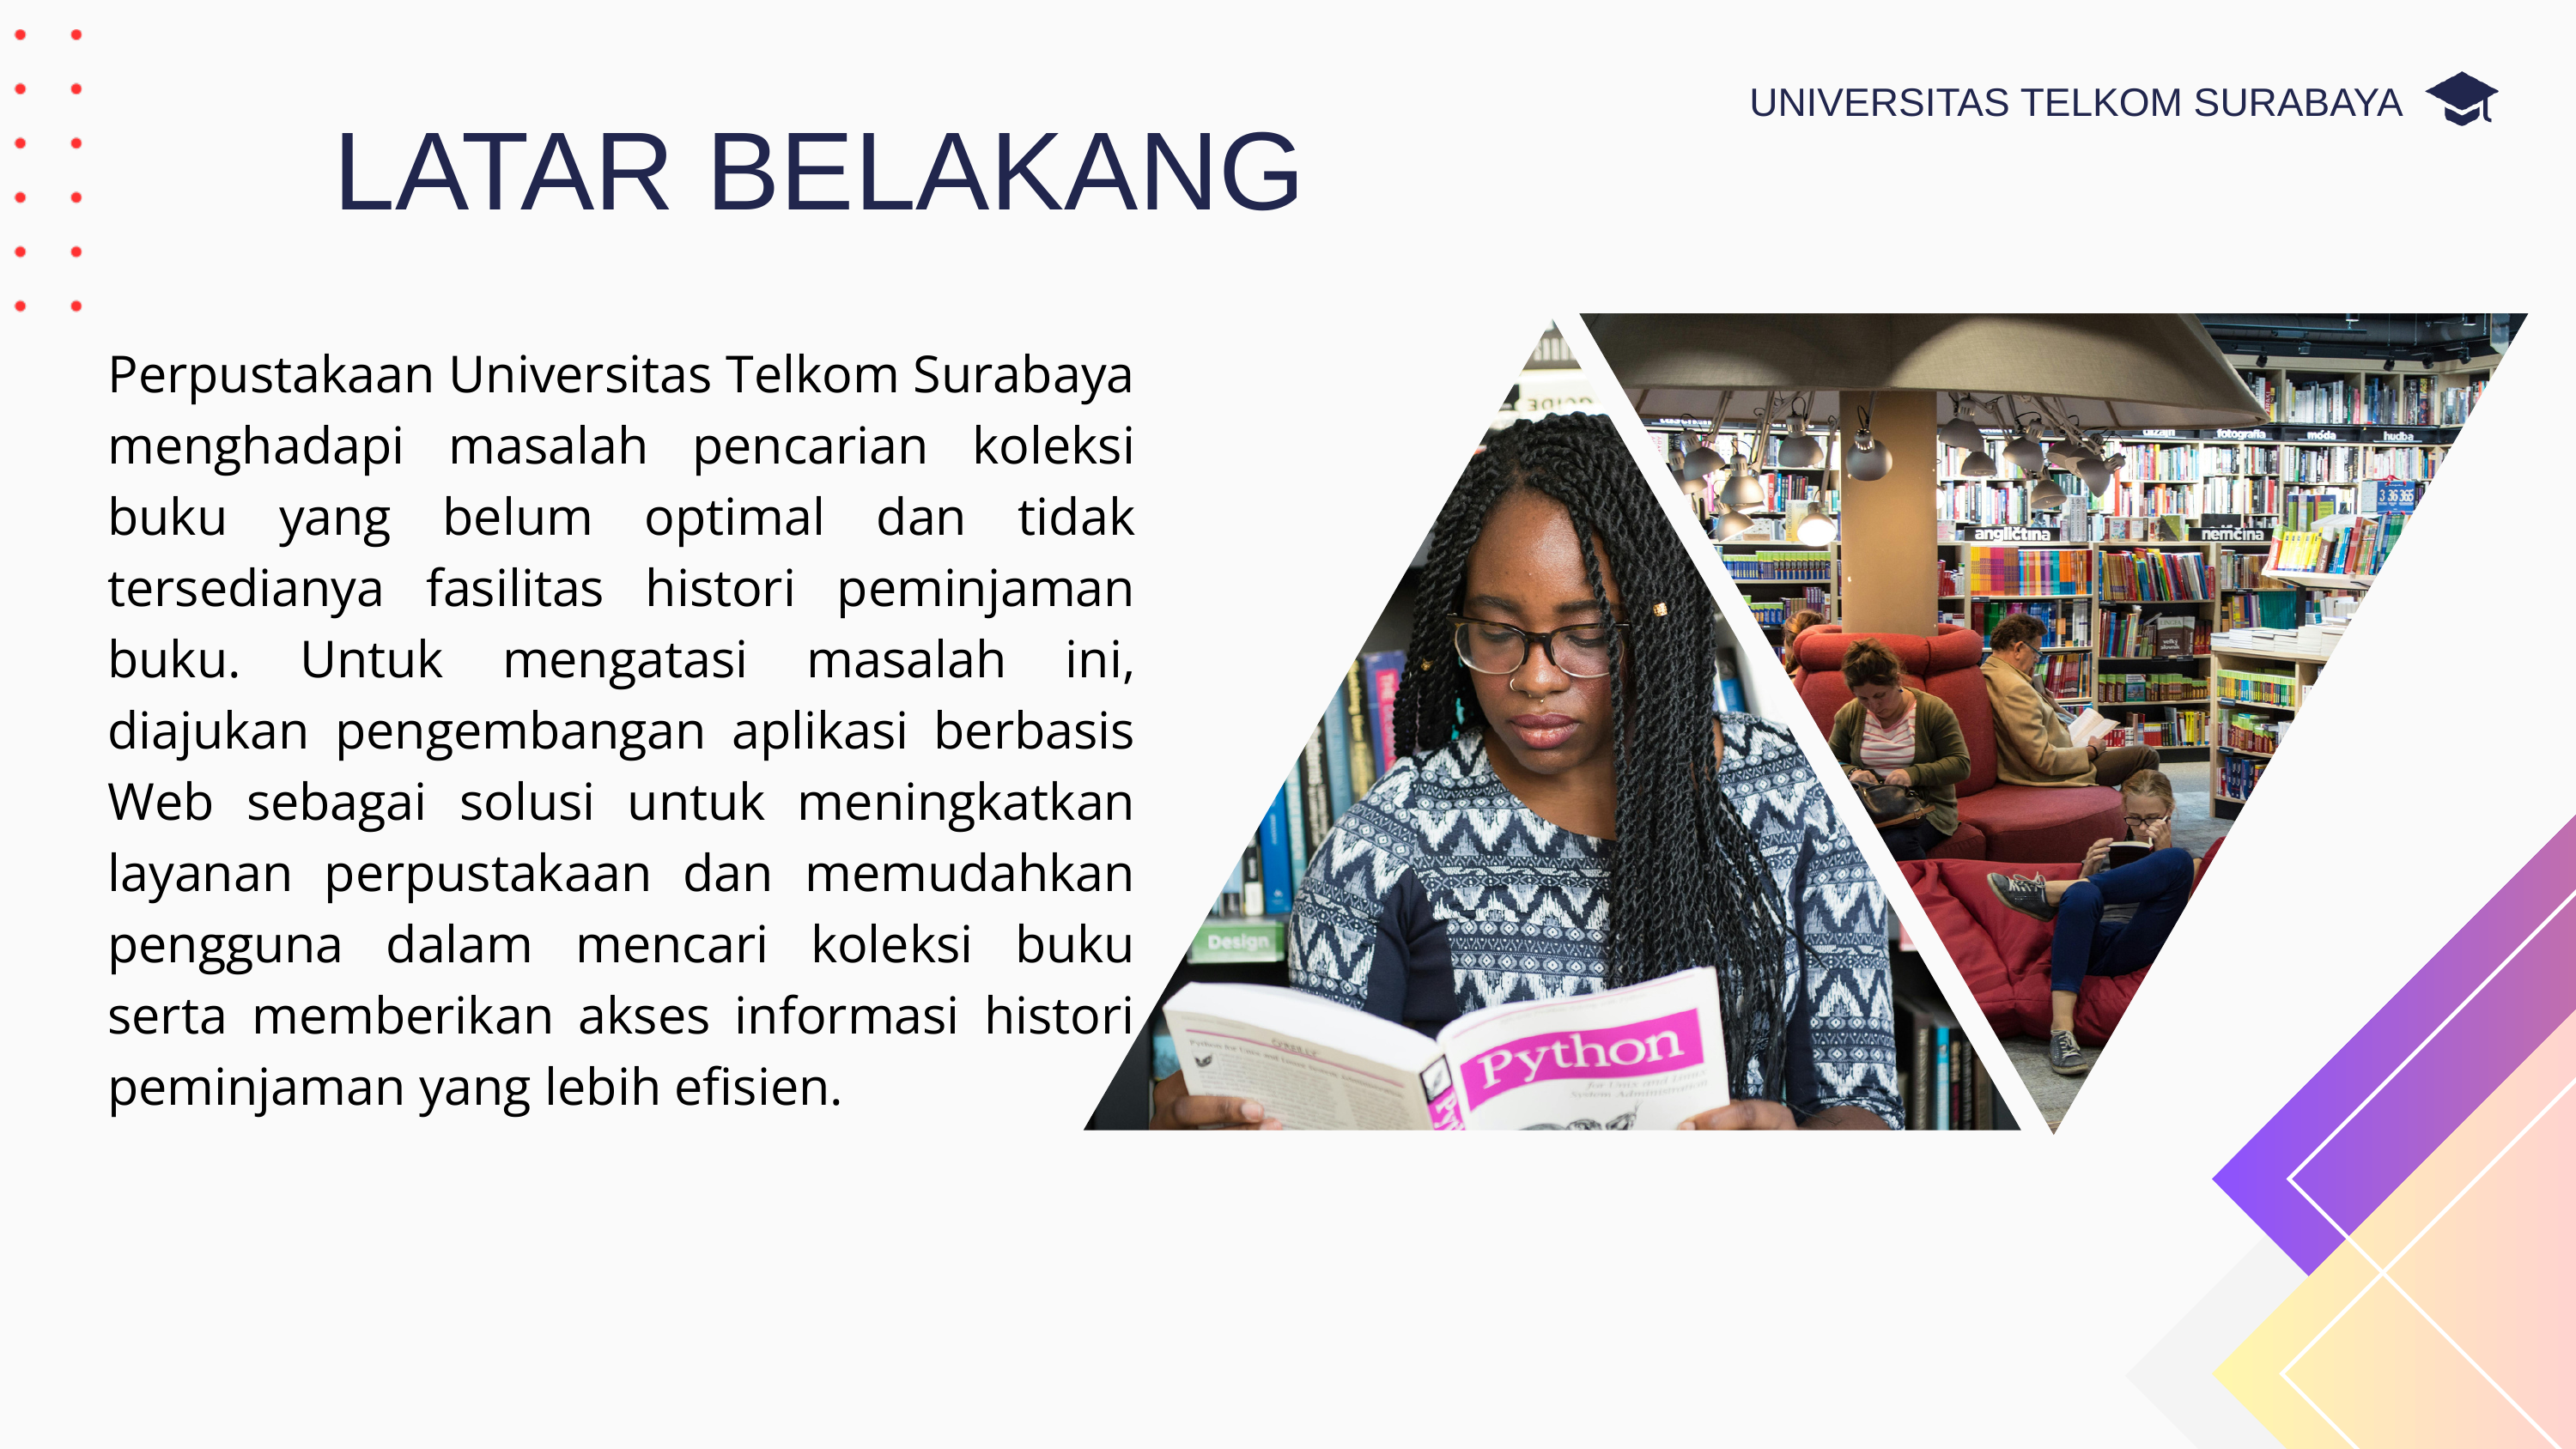

UNIVERSITAS TELKOM SURABAYA
LATAR BELAKANG

Perpustakaan Universitas Telkom Surabaya menghadapi masalah pencarian koleksi buku yang belum optimal dan tidak tersedianya fasilitas histori peminjaman buku. Untuk mengatasi masalah ini, diajukan pengembangan aplikasi berbasis Web sebagai solusi untuk meningkatkan layanan perpustakaan dan memudahkan pengguna dalam mencari koleksi buku serta memberikan akses informasi histori peminjaman yang lebih efisien.